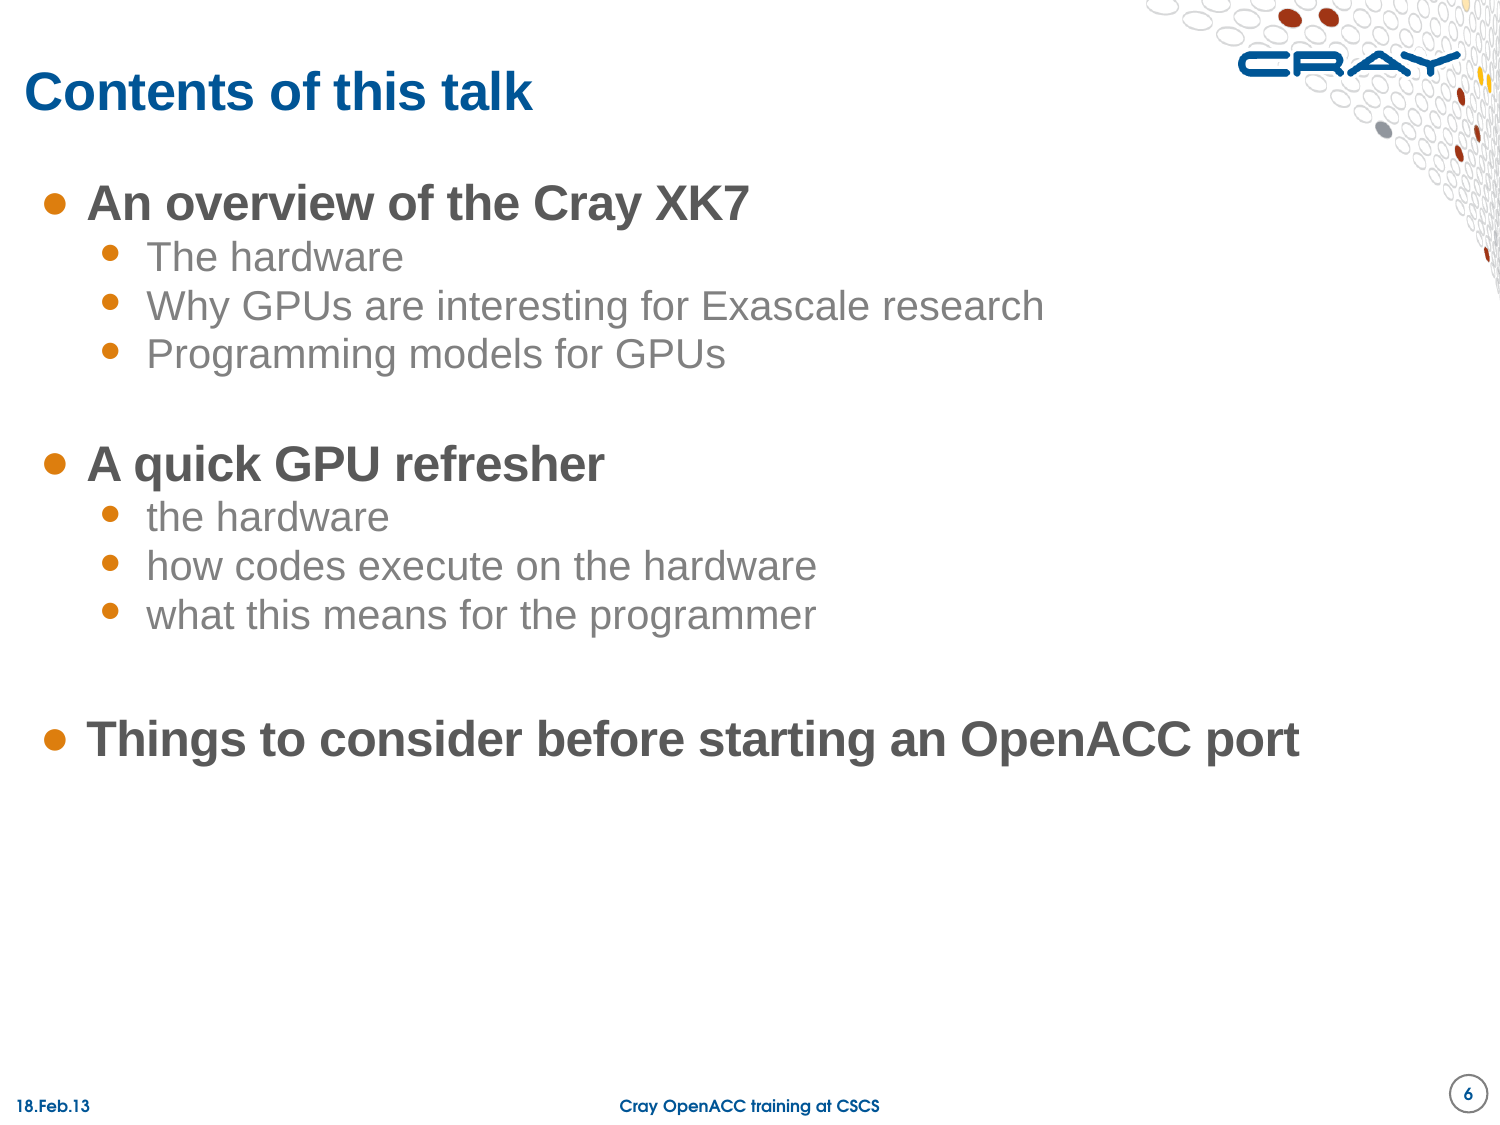

# Contents of this talk
An overview of the Cray XK7
The hardware
Why GPUs are interesting for Exascale research
Programming models for GPUs

A quick GPU refresher
the hardware
how codes execute on the hardware
what this means for the programmer

Things to consider before starting an OpenACC port

6
18.Feb.13
Cray OpenACC training at CSCS